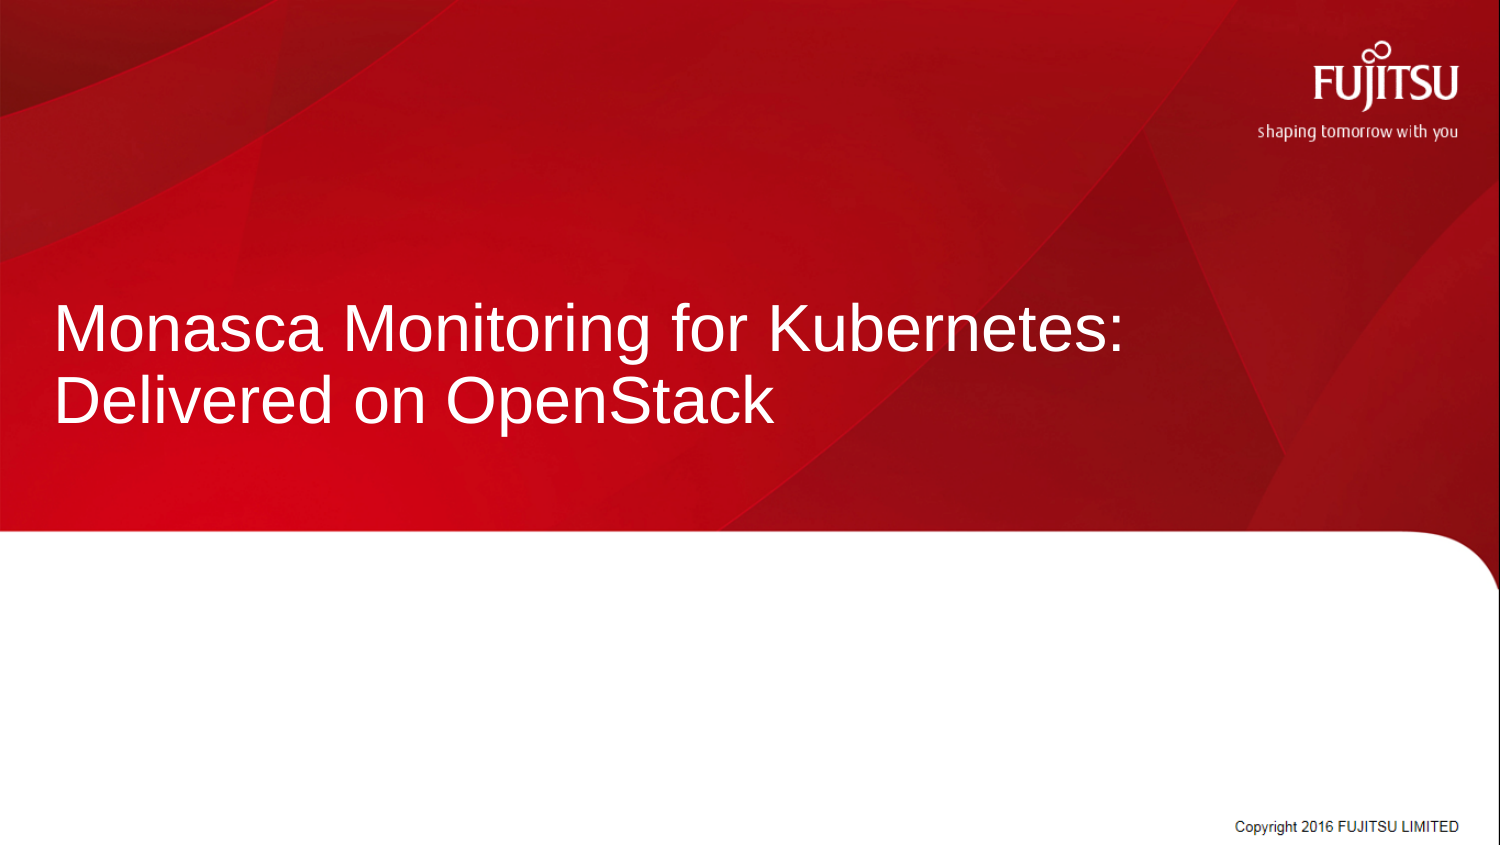

# Monasca Monitoring for Kubernetes:
Delivered on OpenStack